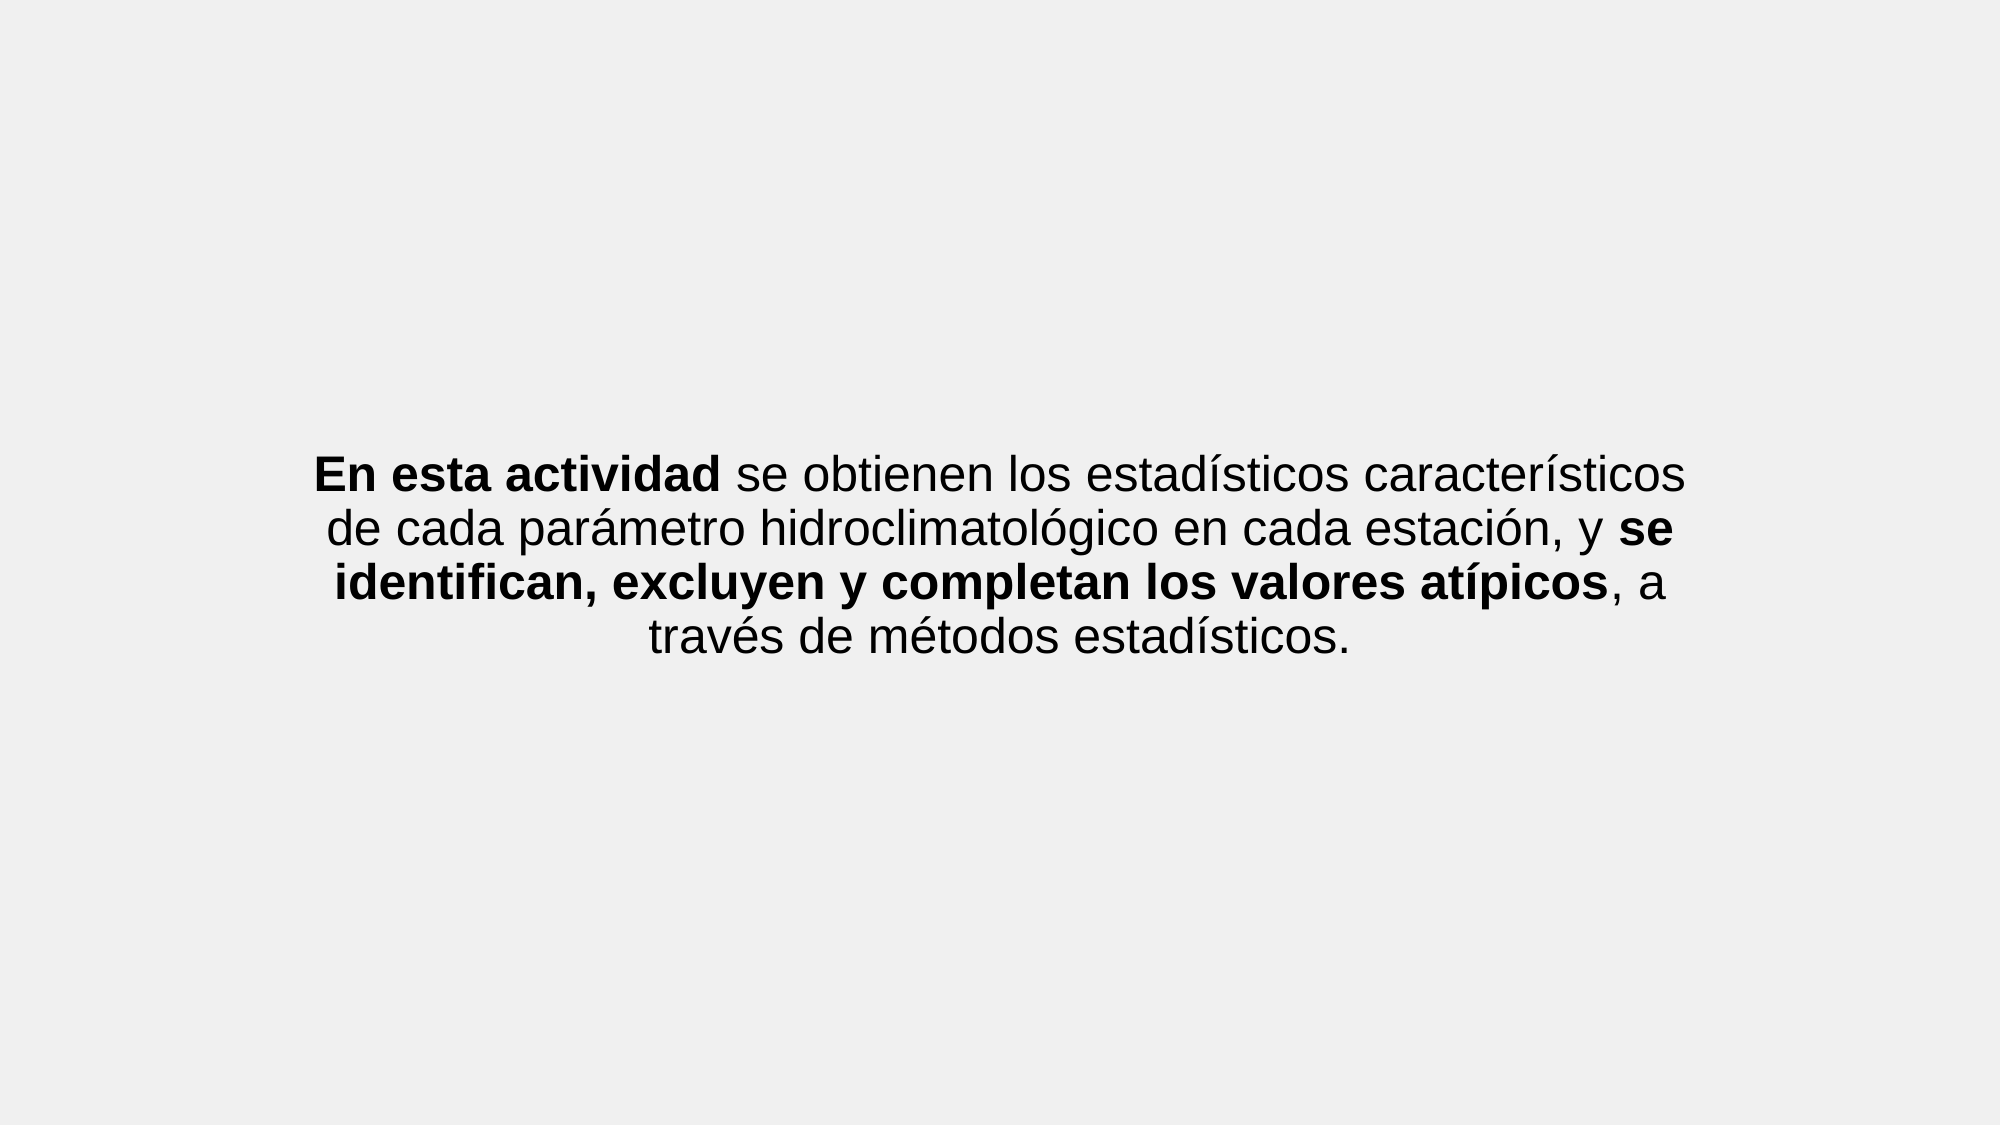

# En esta actividad se obtienen los estadísticos característicos de cada parámetro hidroclimatológico en cada estación, y se identifican, excluyen y completan los valores atípicos, a través de métodos estadísticos.